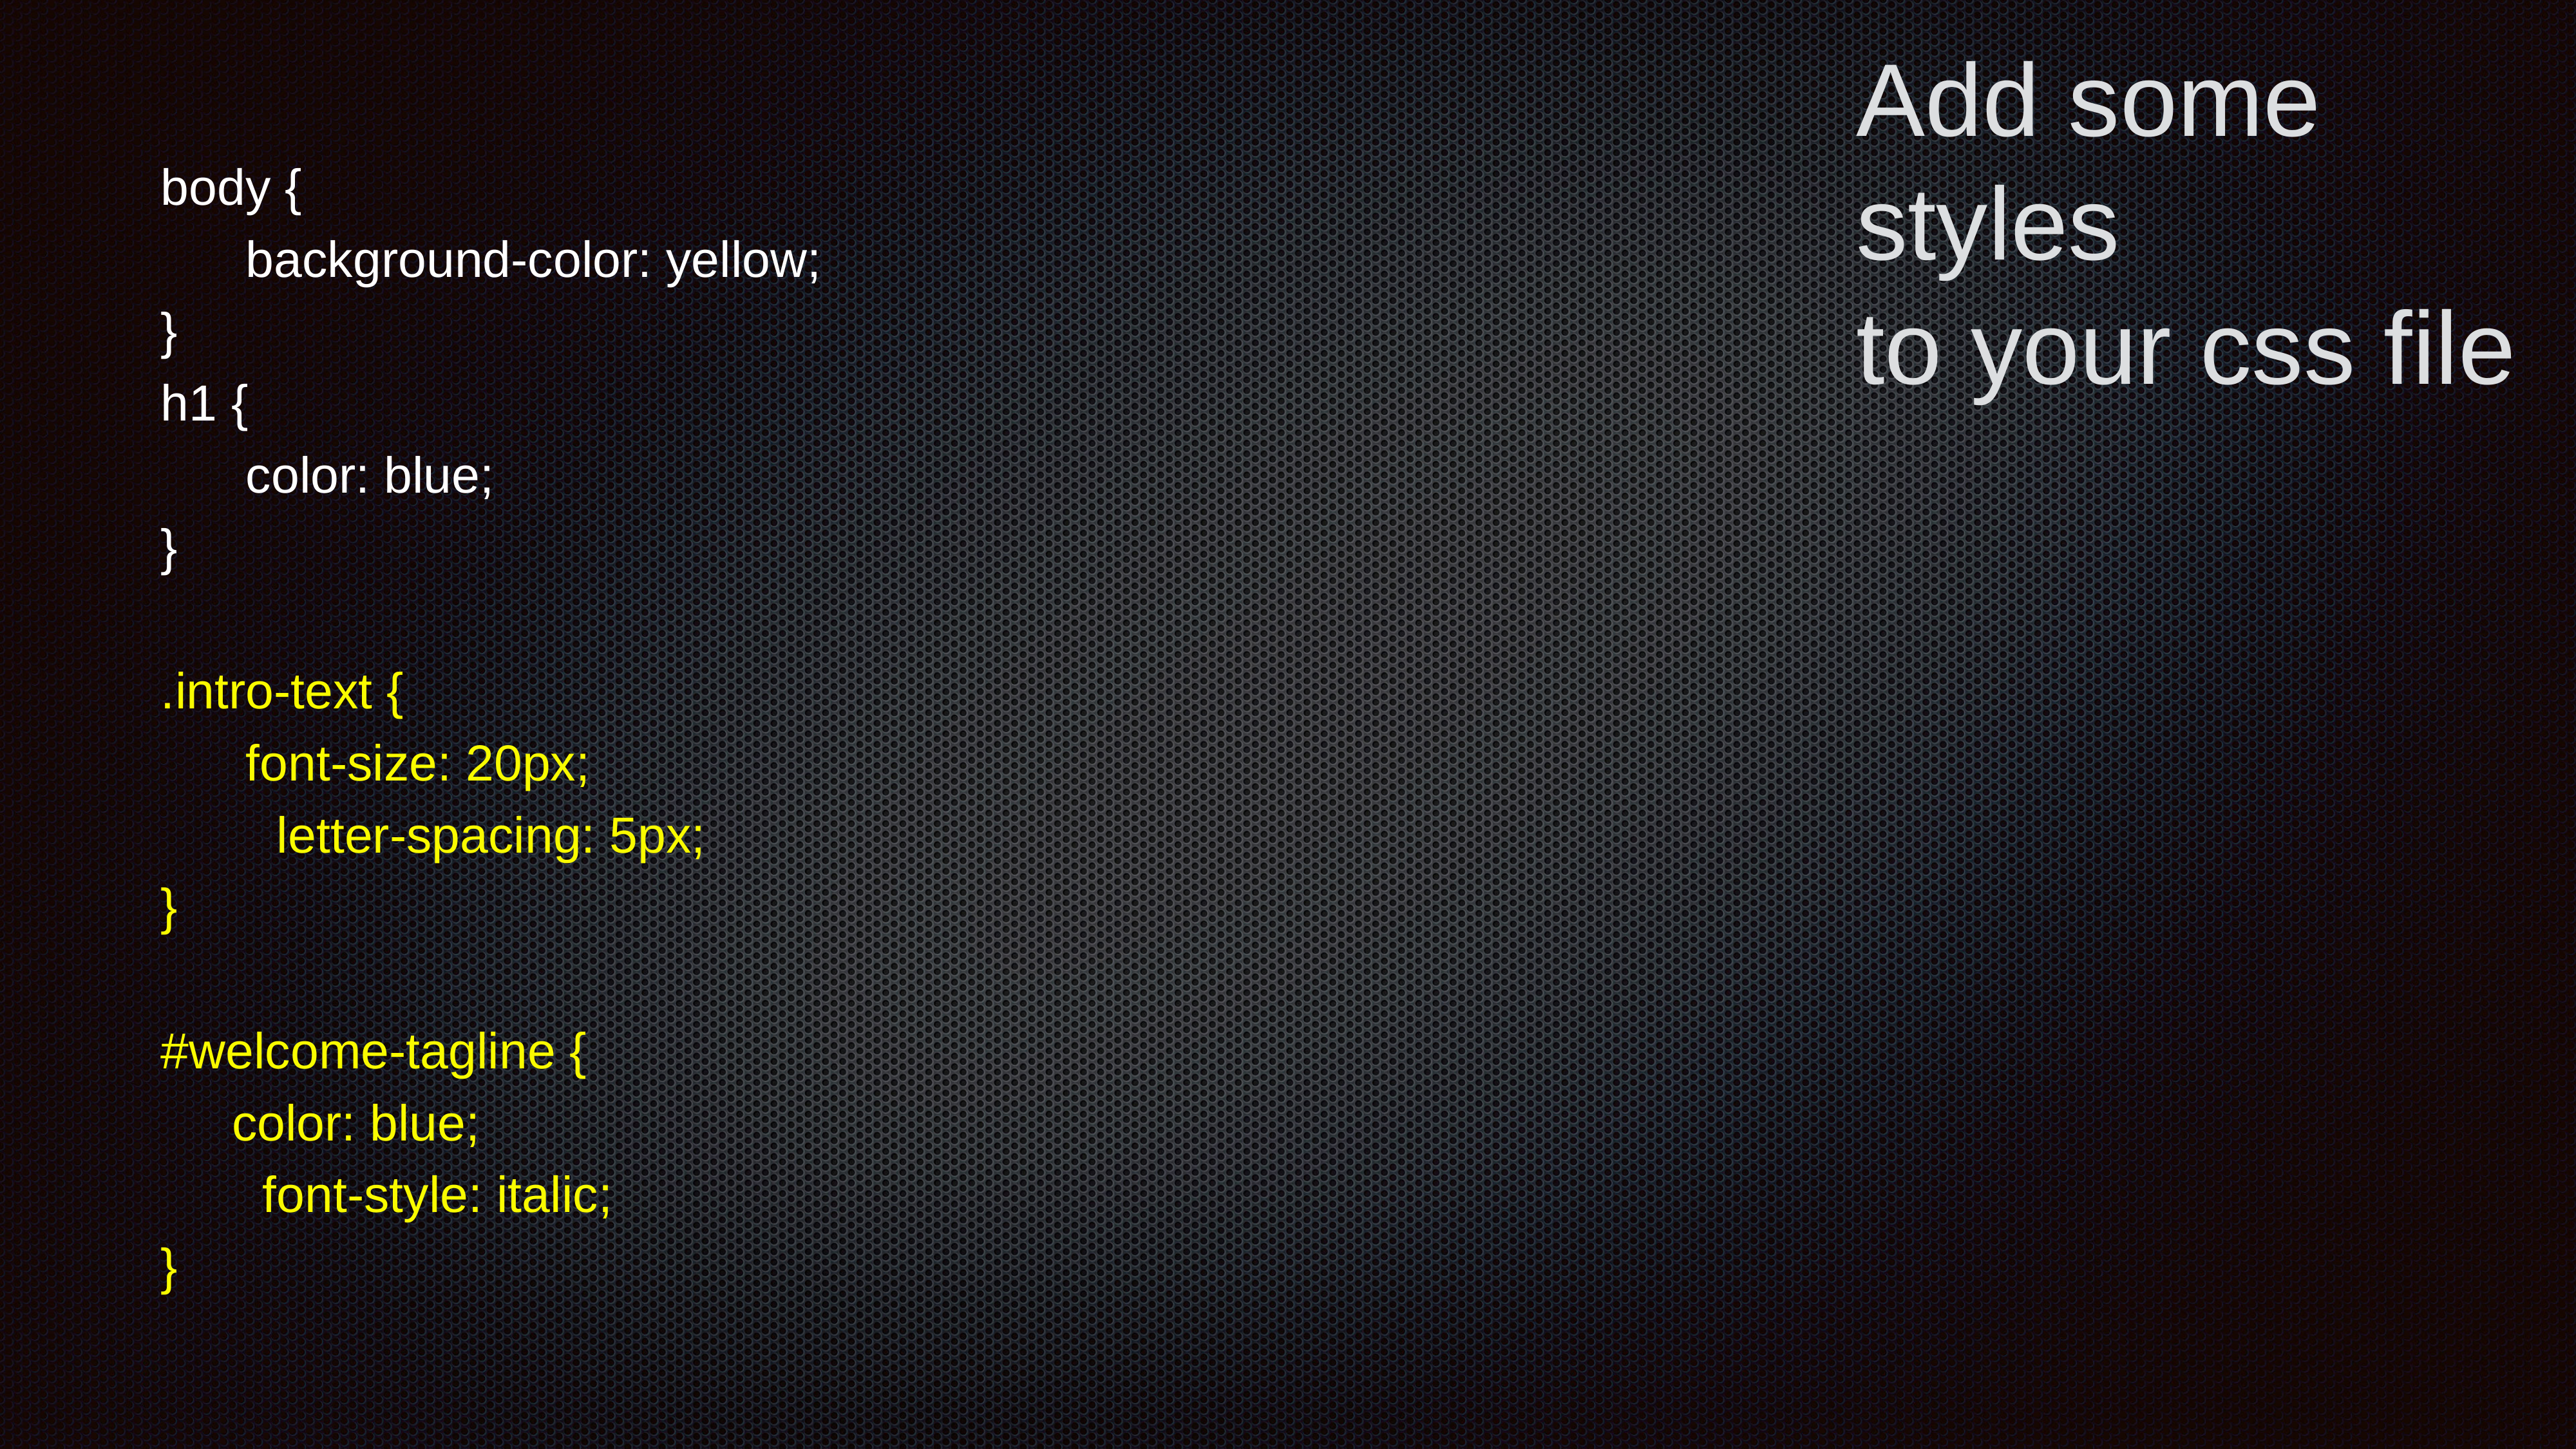

# Add some styles
to your css file
body {
      background-color: yellow;
}
h1 {
      color: blue;
}

.intro-text {
      font-size: 20px;
	   letter-spacing: 5px;
}

#welcome-tagline {
     color: blue;
	  font-style: italic;
}